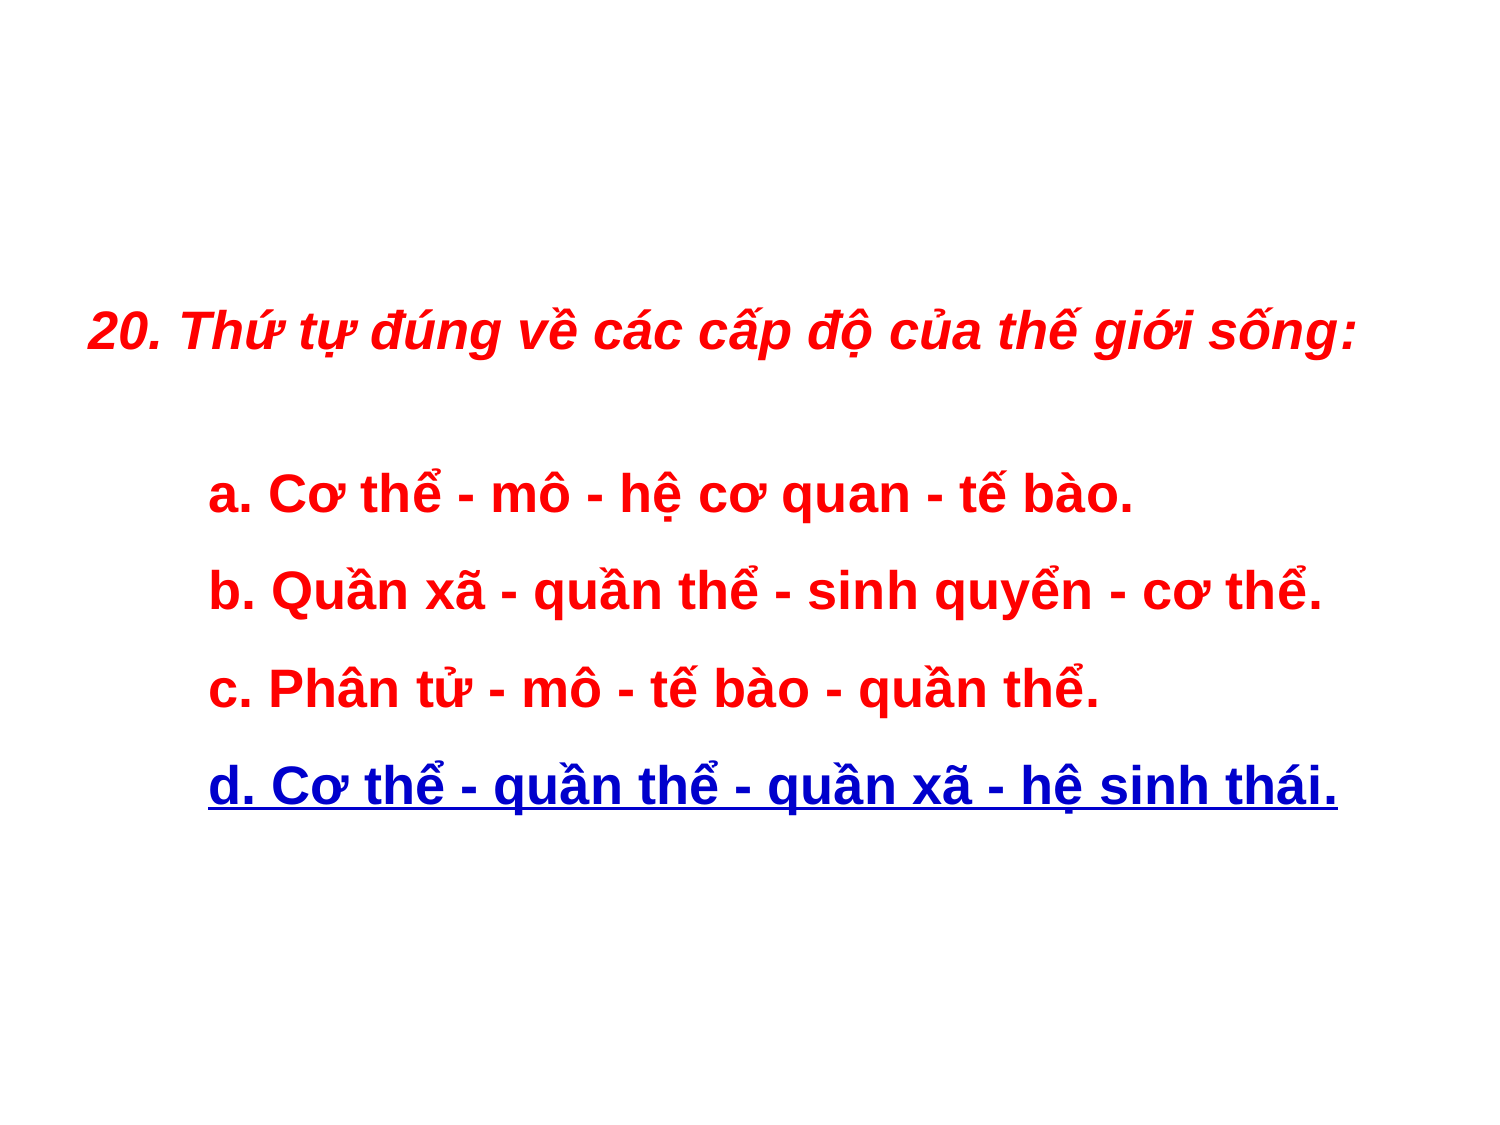

20. Thứ tự đúng về các cấp độ của thế giới sống:

        a. Cơ thể - mô - hệ cơ quan - tế bào.
        b. Quần xã - quần thể - sinh quyển - cơ thể.
        c. Phân tử - mô - tế bào - quần thể.
        d. Cơ thể - quần thể - quần xã - hệ sinh thái.